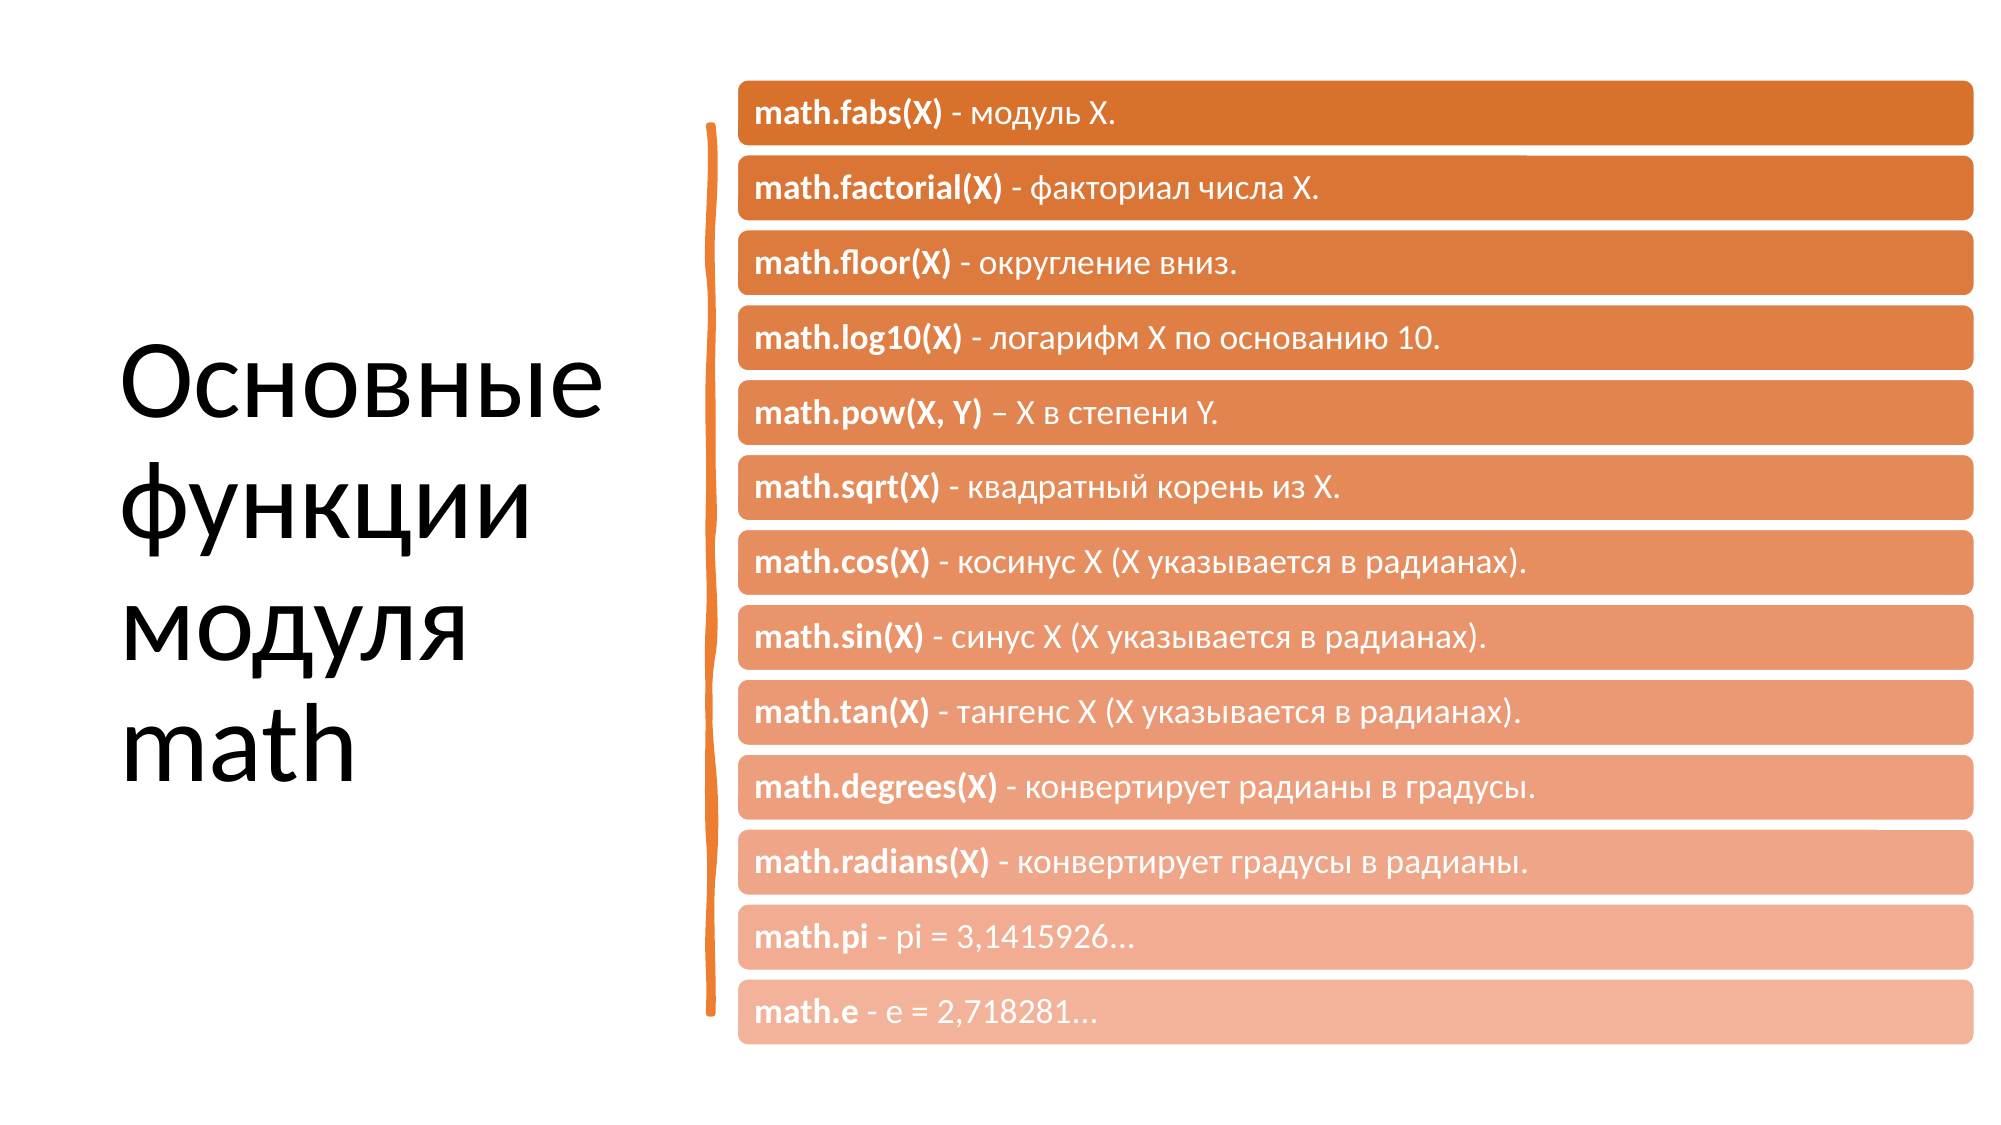

math.fabs(X) - модуль X.
math.factorial(X) - факториал числа X.
math.floor(X) - округление вниз.
math.log10(X) - логарифм X по основанию 10.
math.pow(X, Y) – X в степени Y.
math.sqrt(X) - квадратный корень из X.
math.cos(X) - косинус X (X указывается в радианах).
math.sin(X) - синус X (X указывается в радианах).
math.tan(X) - тангенс X (X указывается в радианах).
math.degrees(X) - конвертирует радианы в градусы.
math.radians(X) - конвертирует градусы в радианы.
math.pi - pi = 3,1415926...
math.e - e = 2,718281...
# Основные функции модуля math